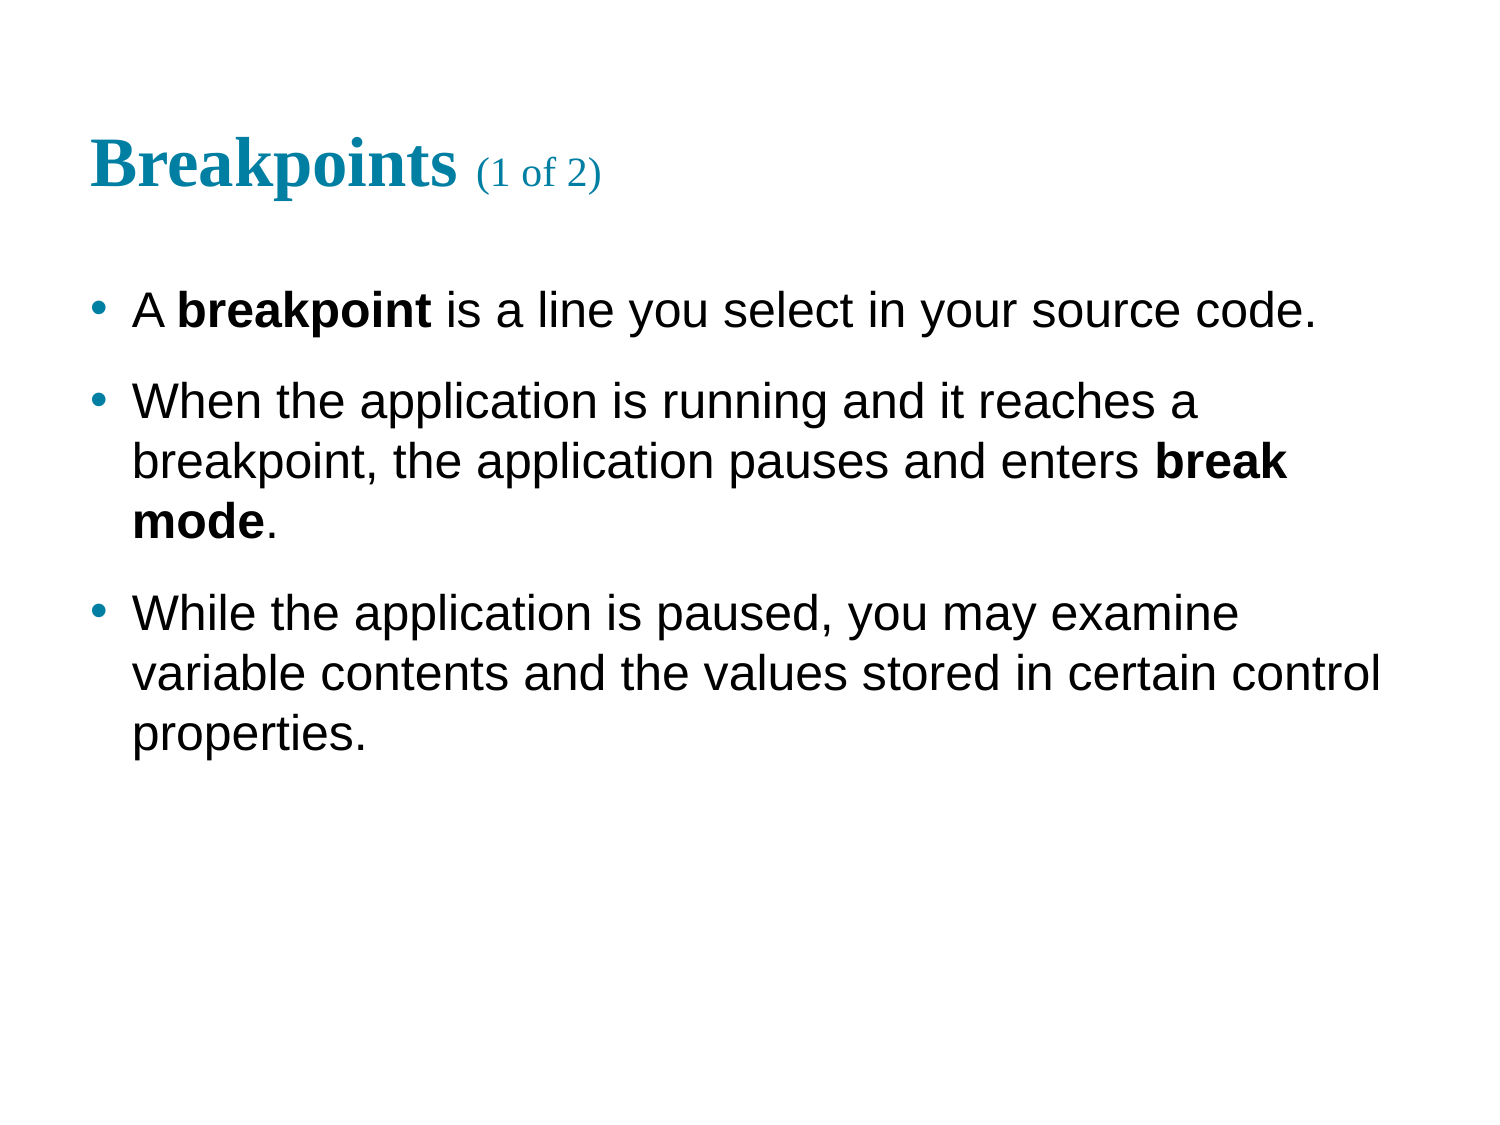

# Breakpoints (1 of 2)
A breakpoint is a line you select in your source code.
When the application is running and it reaches a breakpoint, the application pauses and enters break mode.
While the application is paused, you may examine variable contents and the values stored in certain control properties.